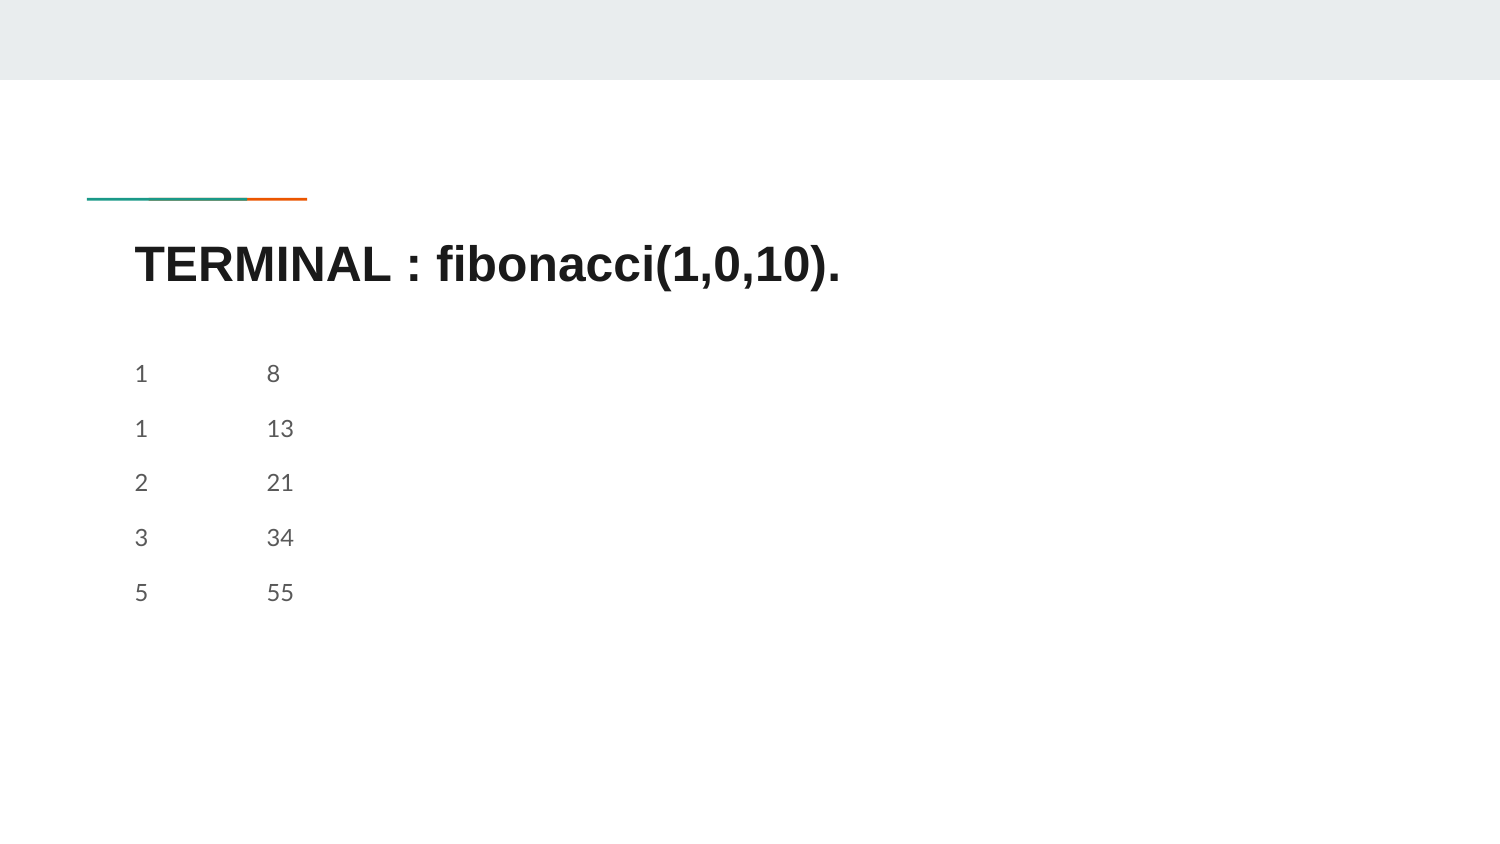

# TERMINAL : fibonacci(1,0,10).
1								8
1								13
2								21
3								34
5								55